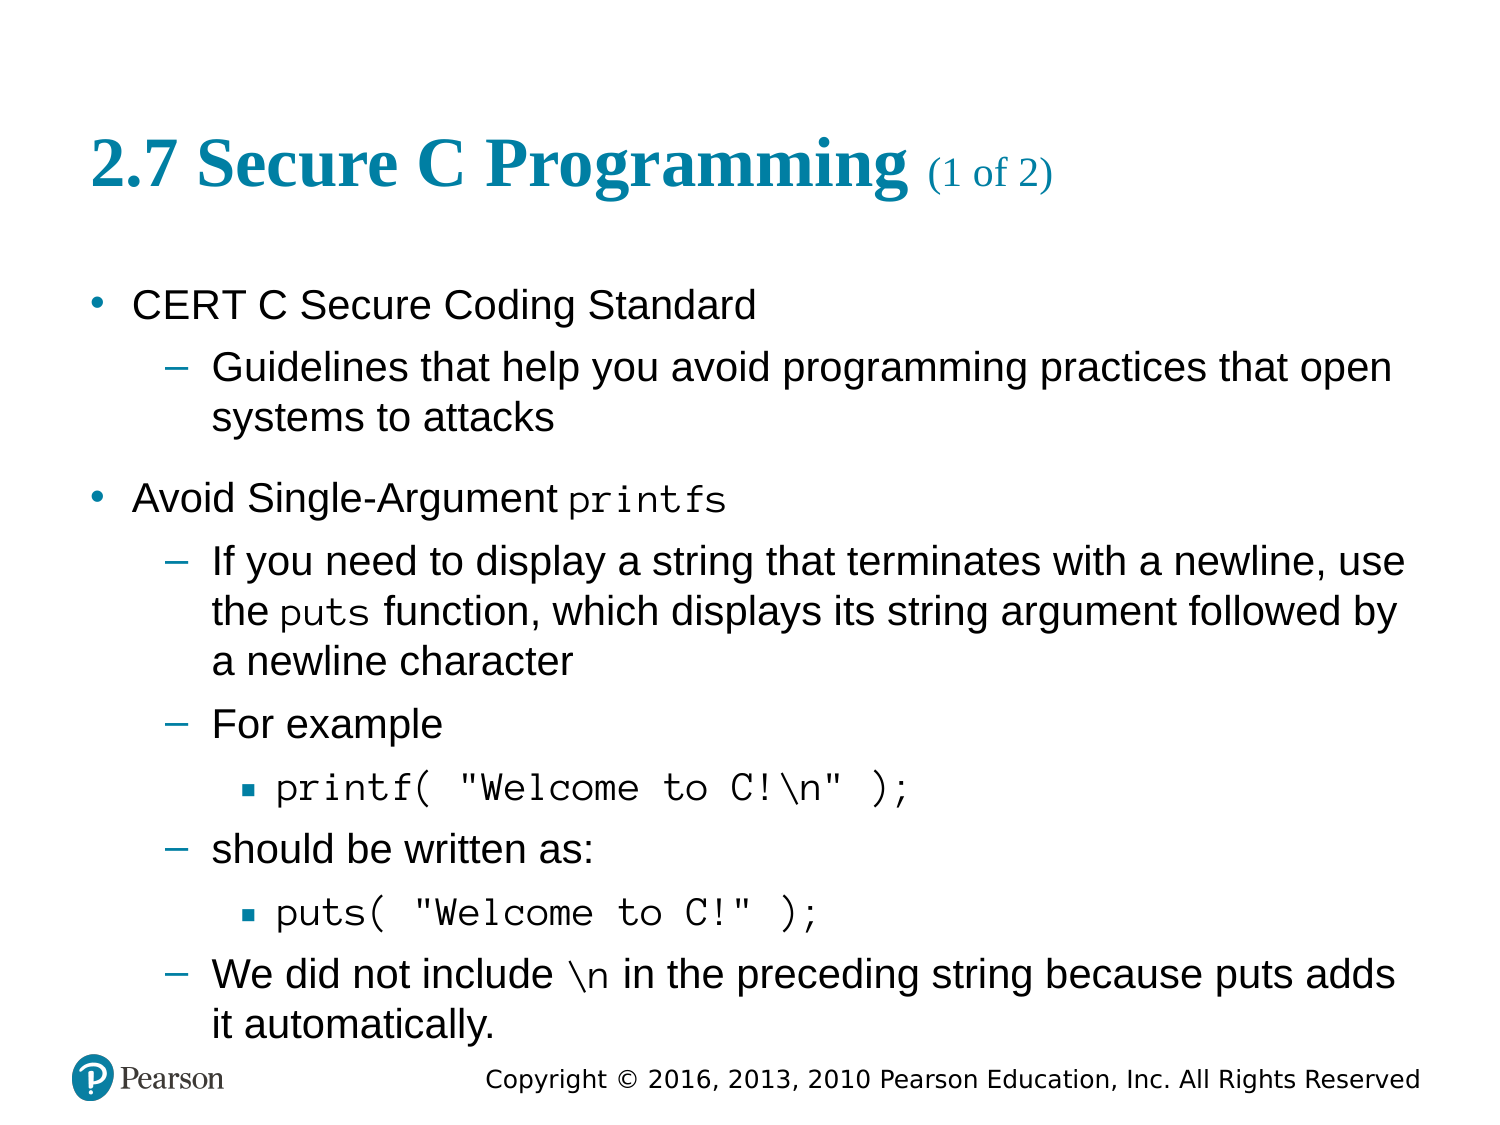

# 2.7 Secure C Programming (1 of 2)
C E R T C Secure Coding Standard
Guidelines that help you avoid programming practices that open systems to attacks
Avoid Single-Argument printfs
If you need to display a string that terminates with a newline, use the puts function, which displays its string argument followed by a newline character
For example
printf( "Welcome to C!\n" );
should be written as:
puts( "Welcome to C!" );
We did not include \n in the preceding string because puts adds it automatically.